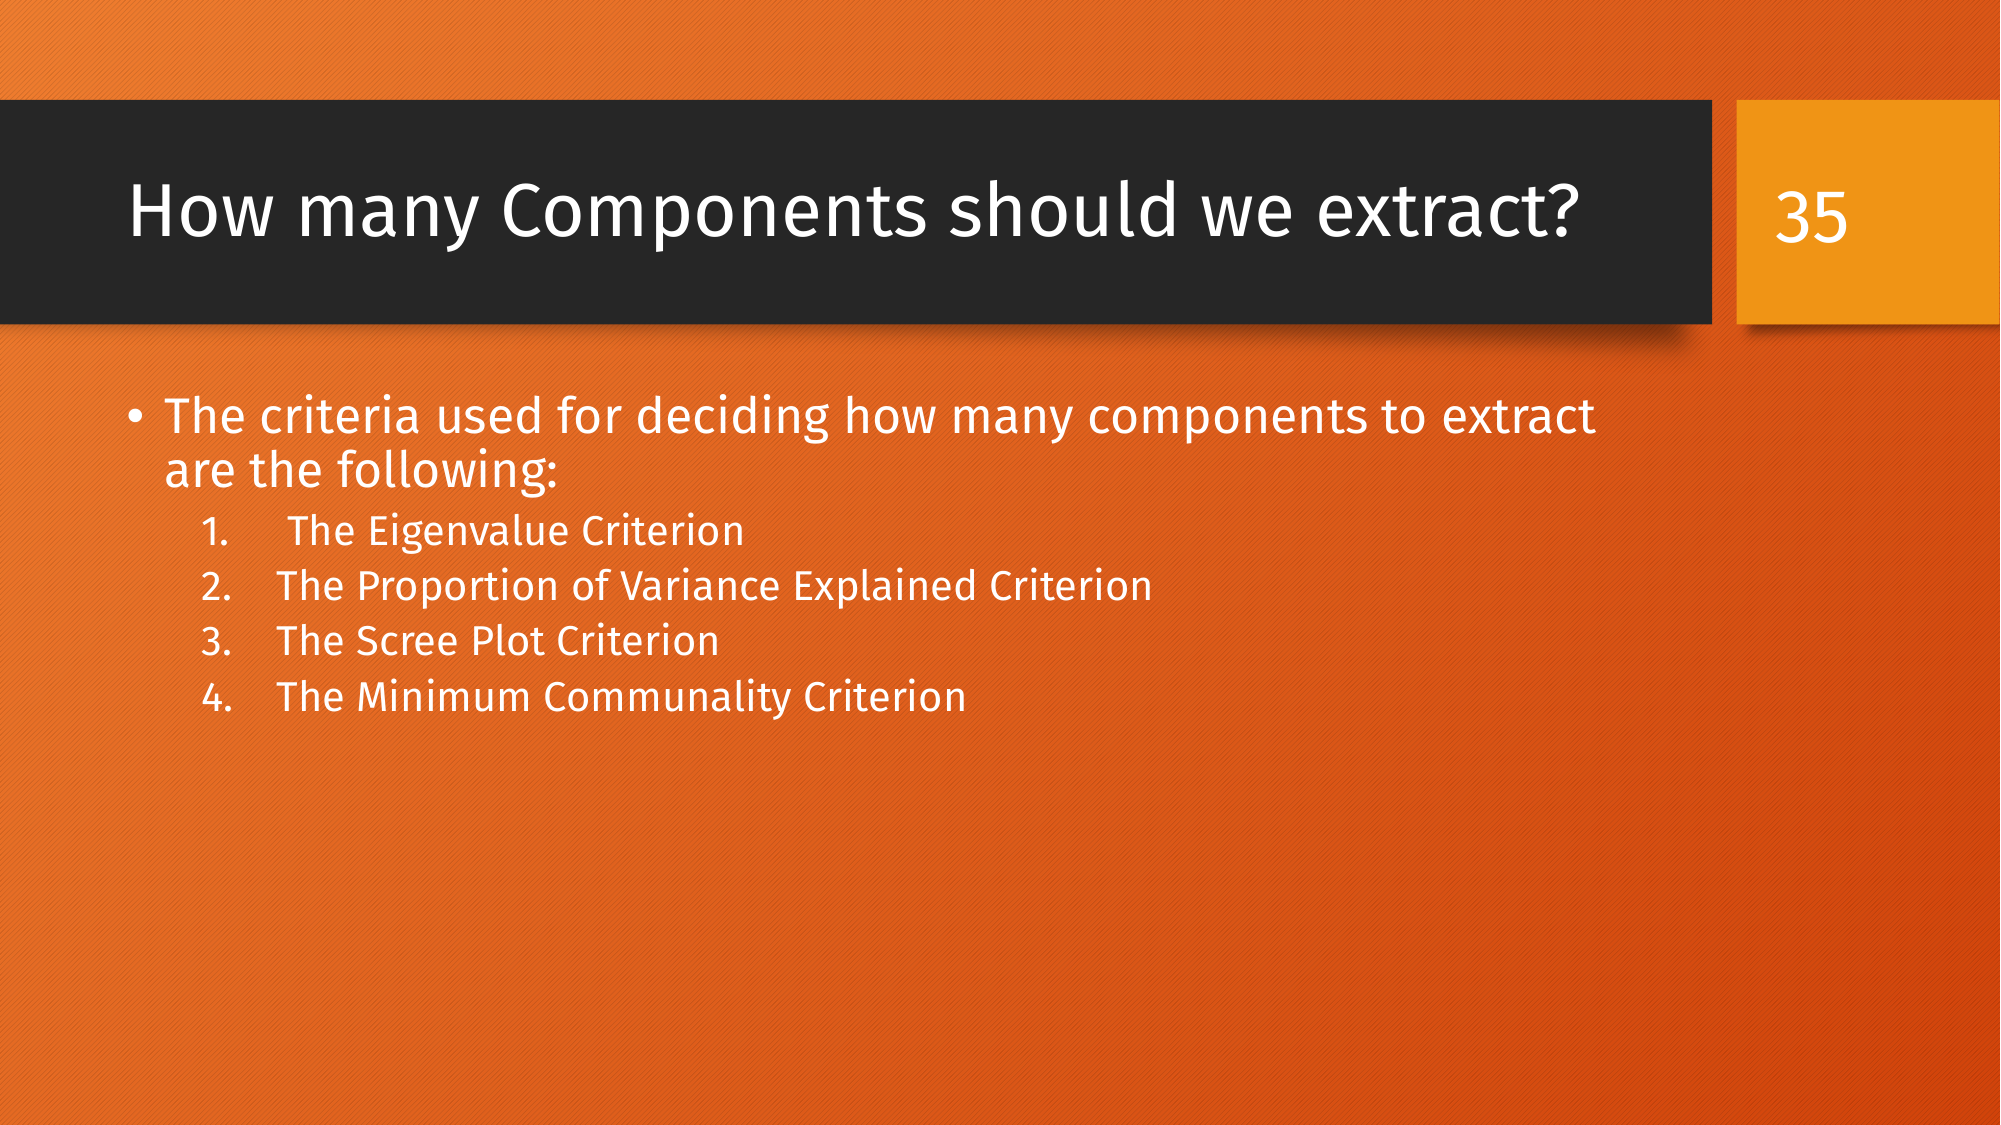

35
# How many Components should we extract?
The criteria used for deciding how many components to extract are the following:
 The Eigenvalue Criterion
The Proportion of Variance Explained Criterion
The Scree Plot Criterion
The Minimum Communality Criterion